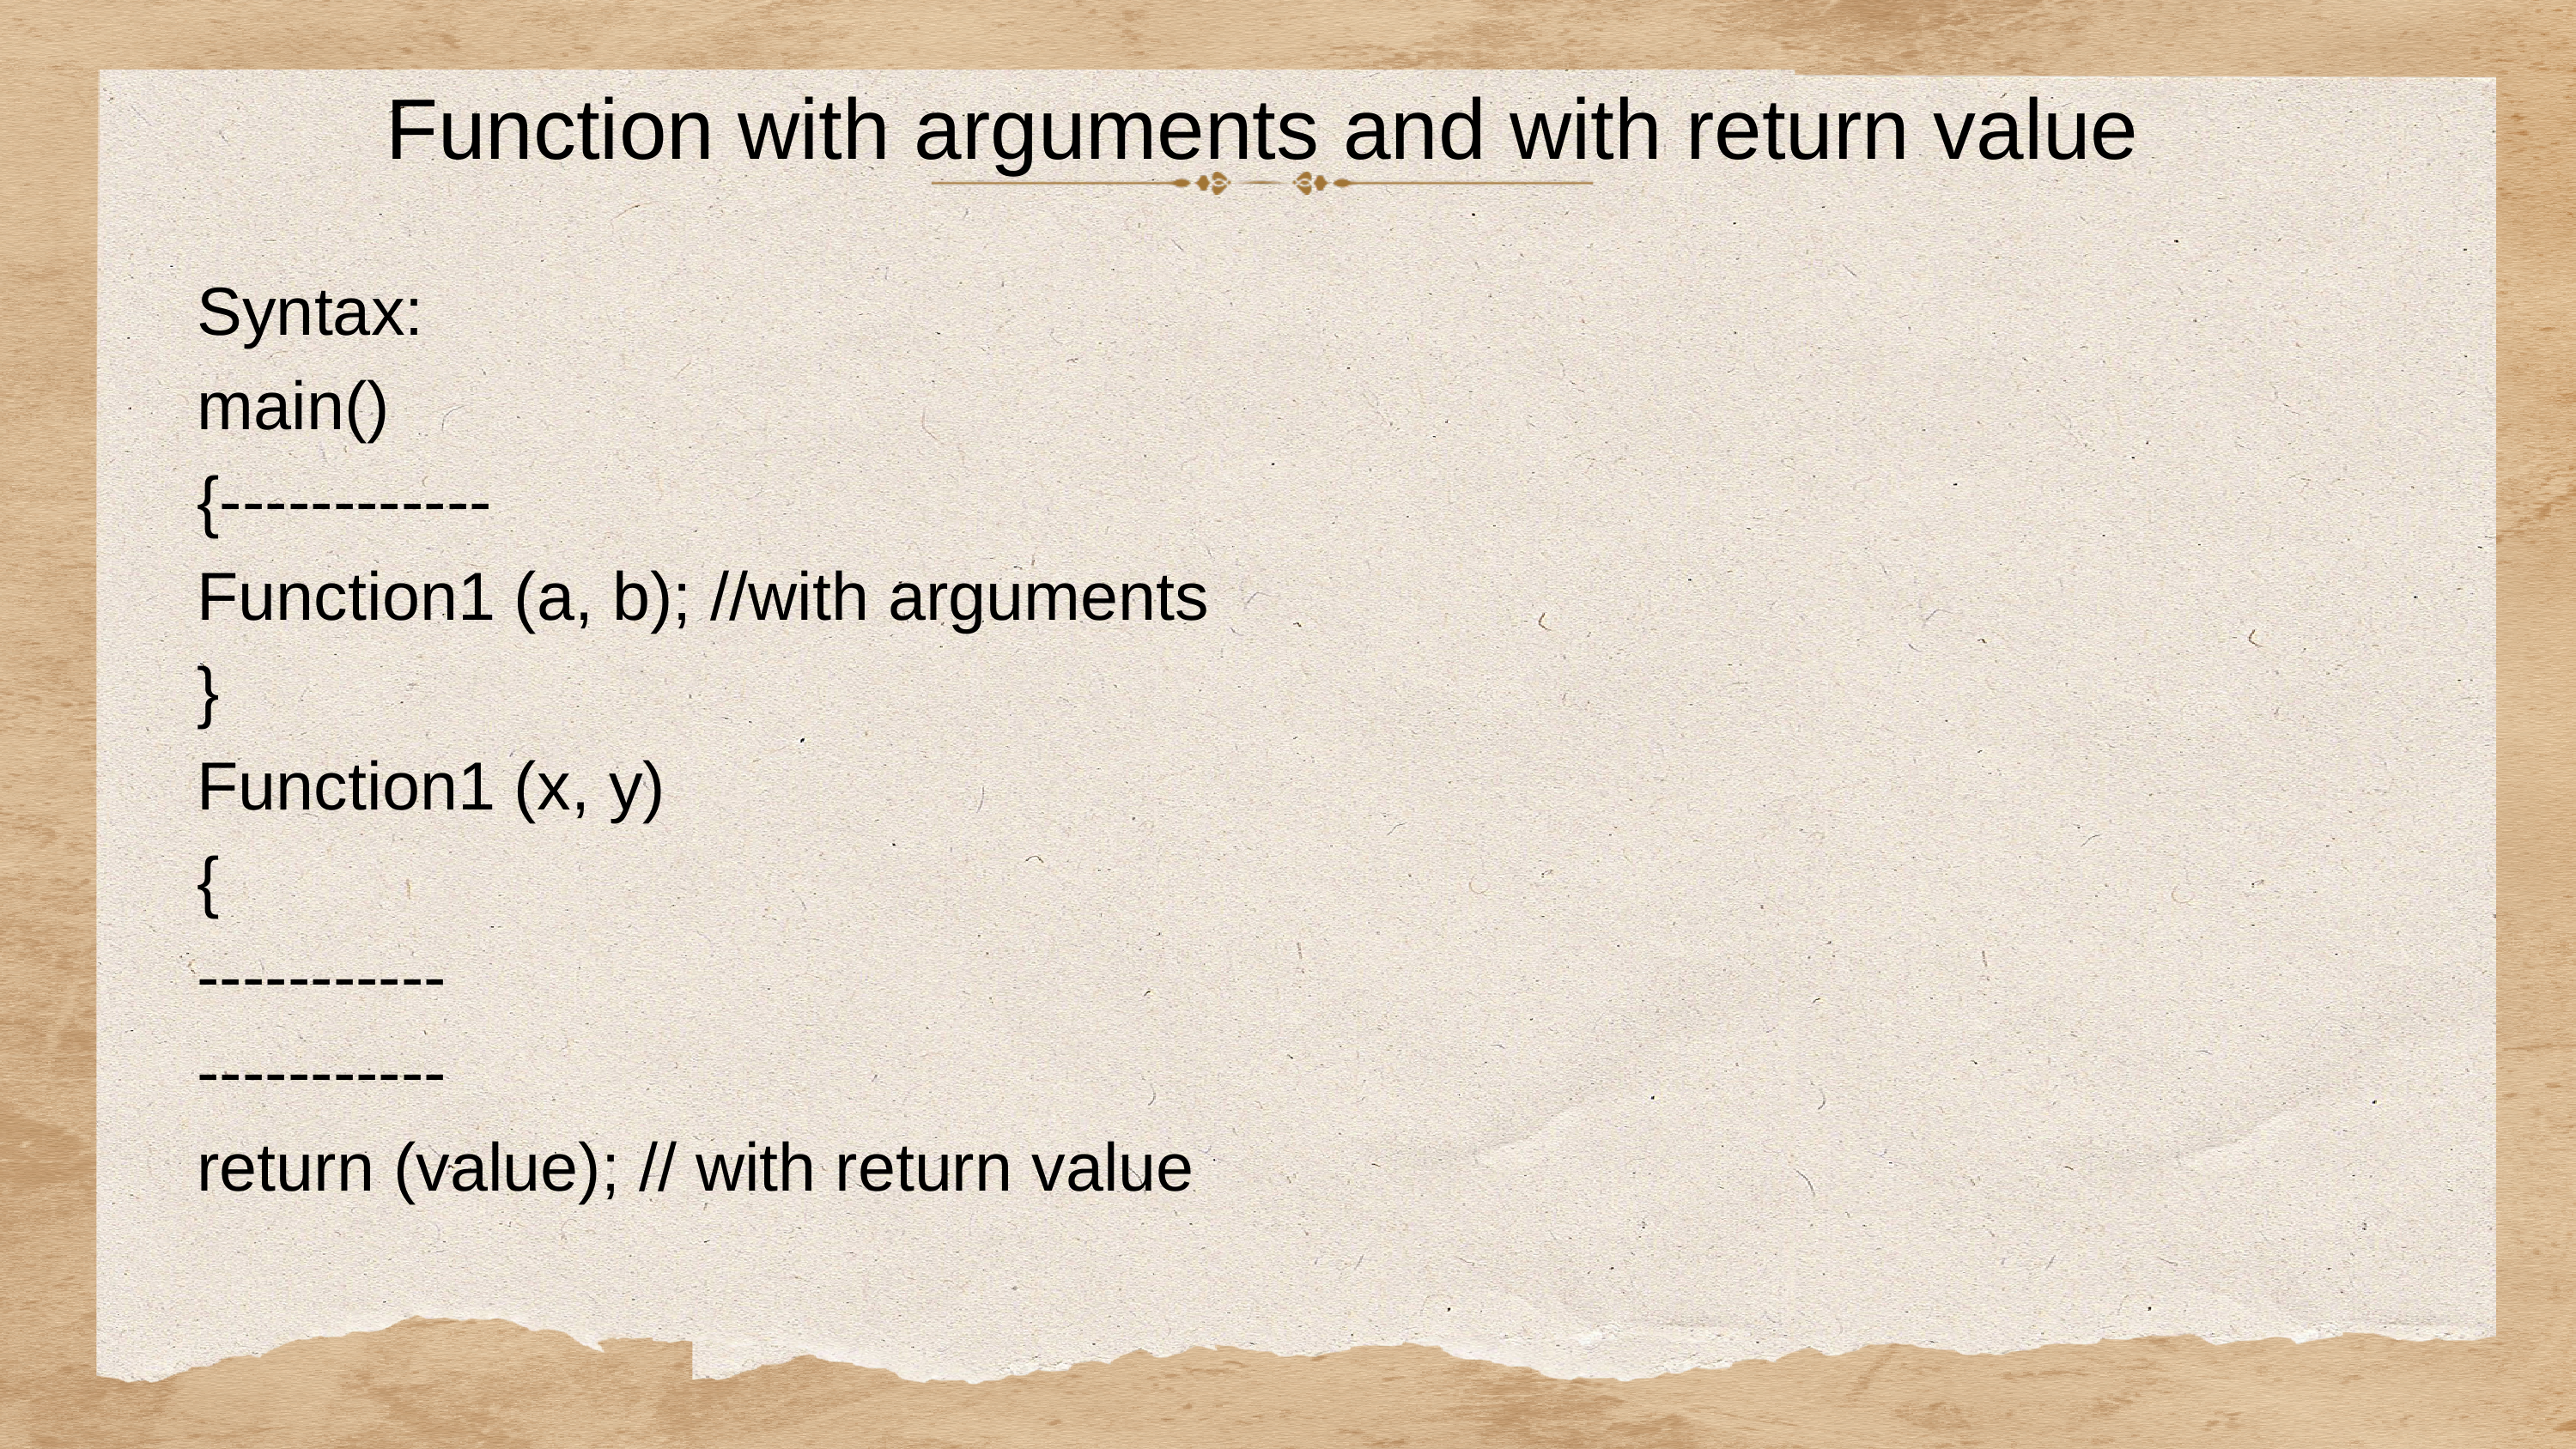

Function with arguments and with return value

Syntax:
main()
{------------
Function1 (a, b); //with arguments
}
Function1 (x, y)
{
-----------
-----------
return (value); // with return value